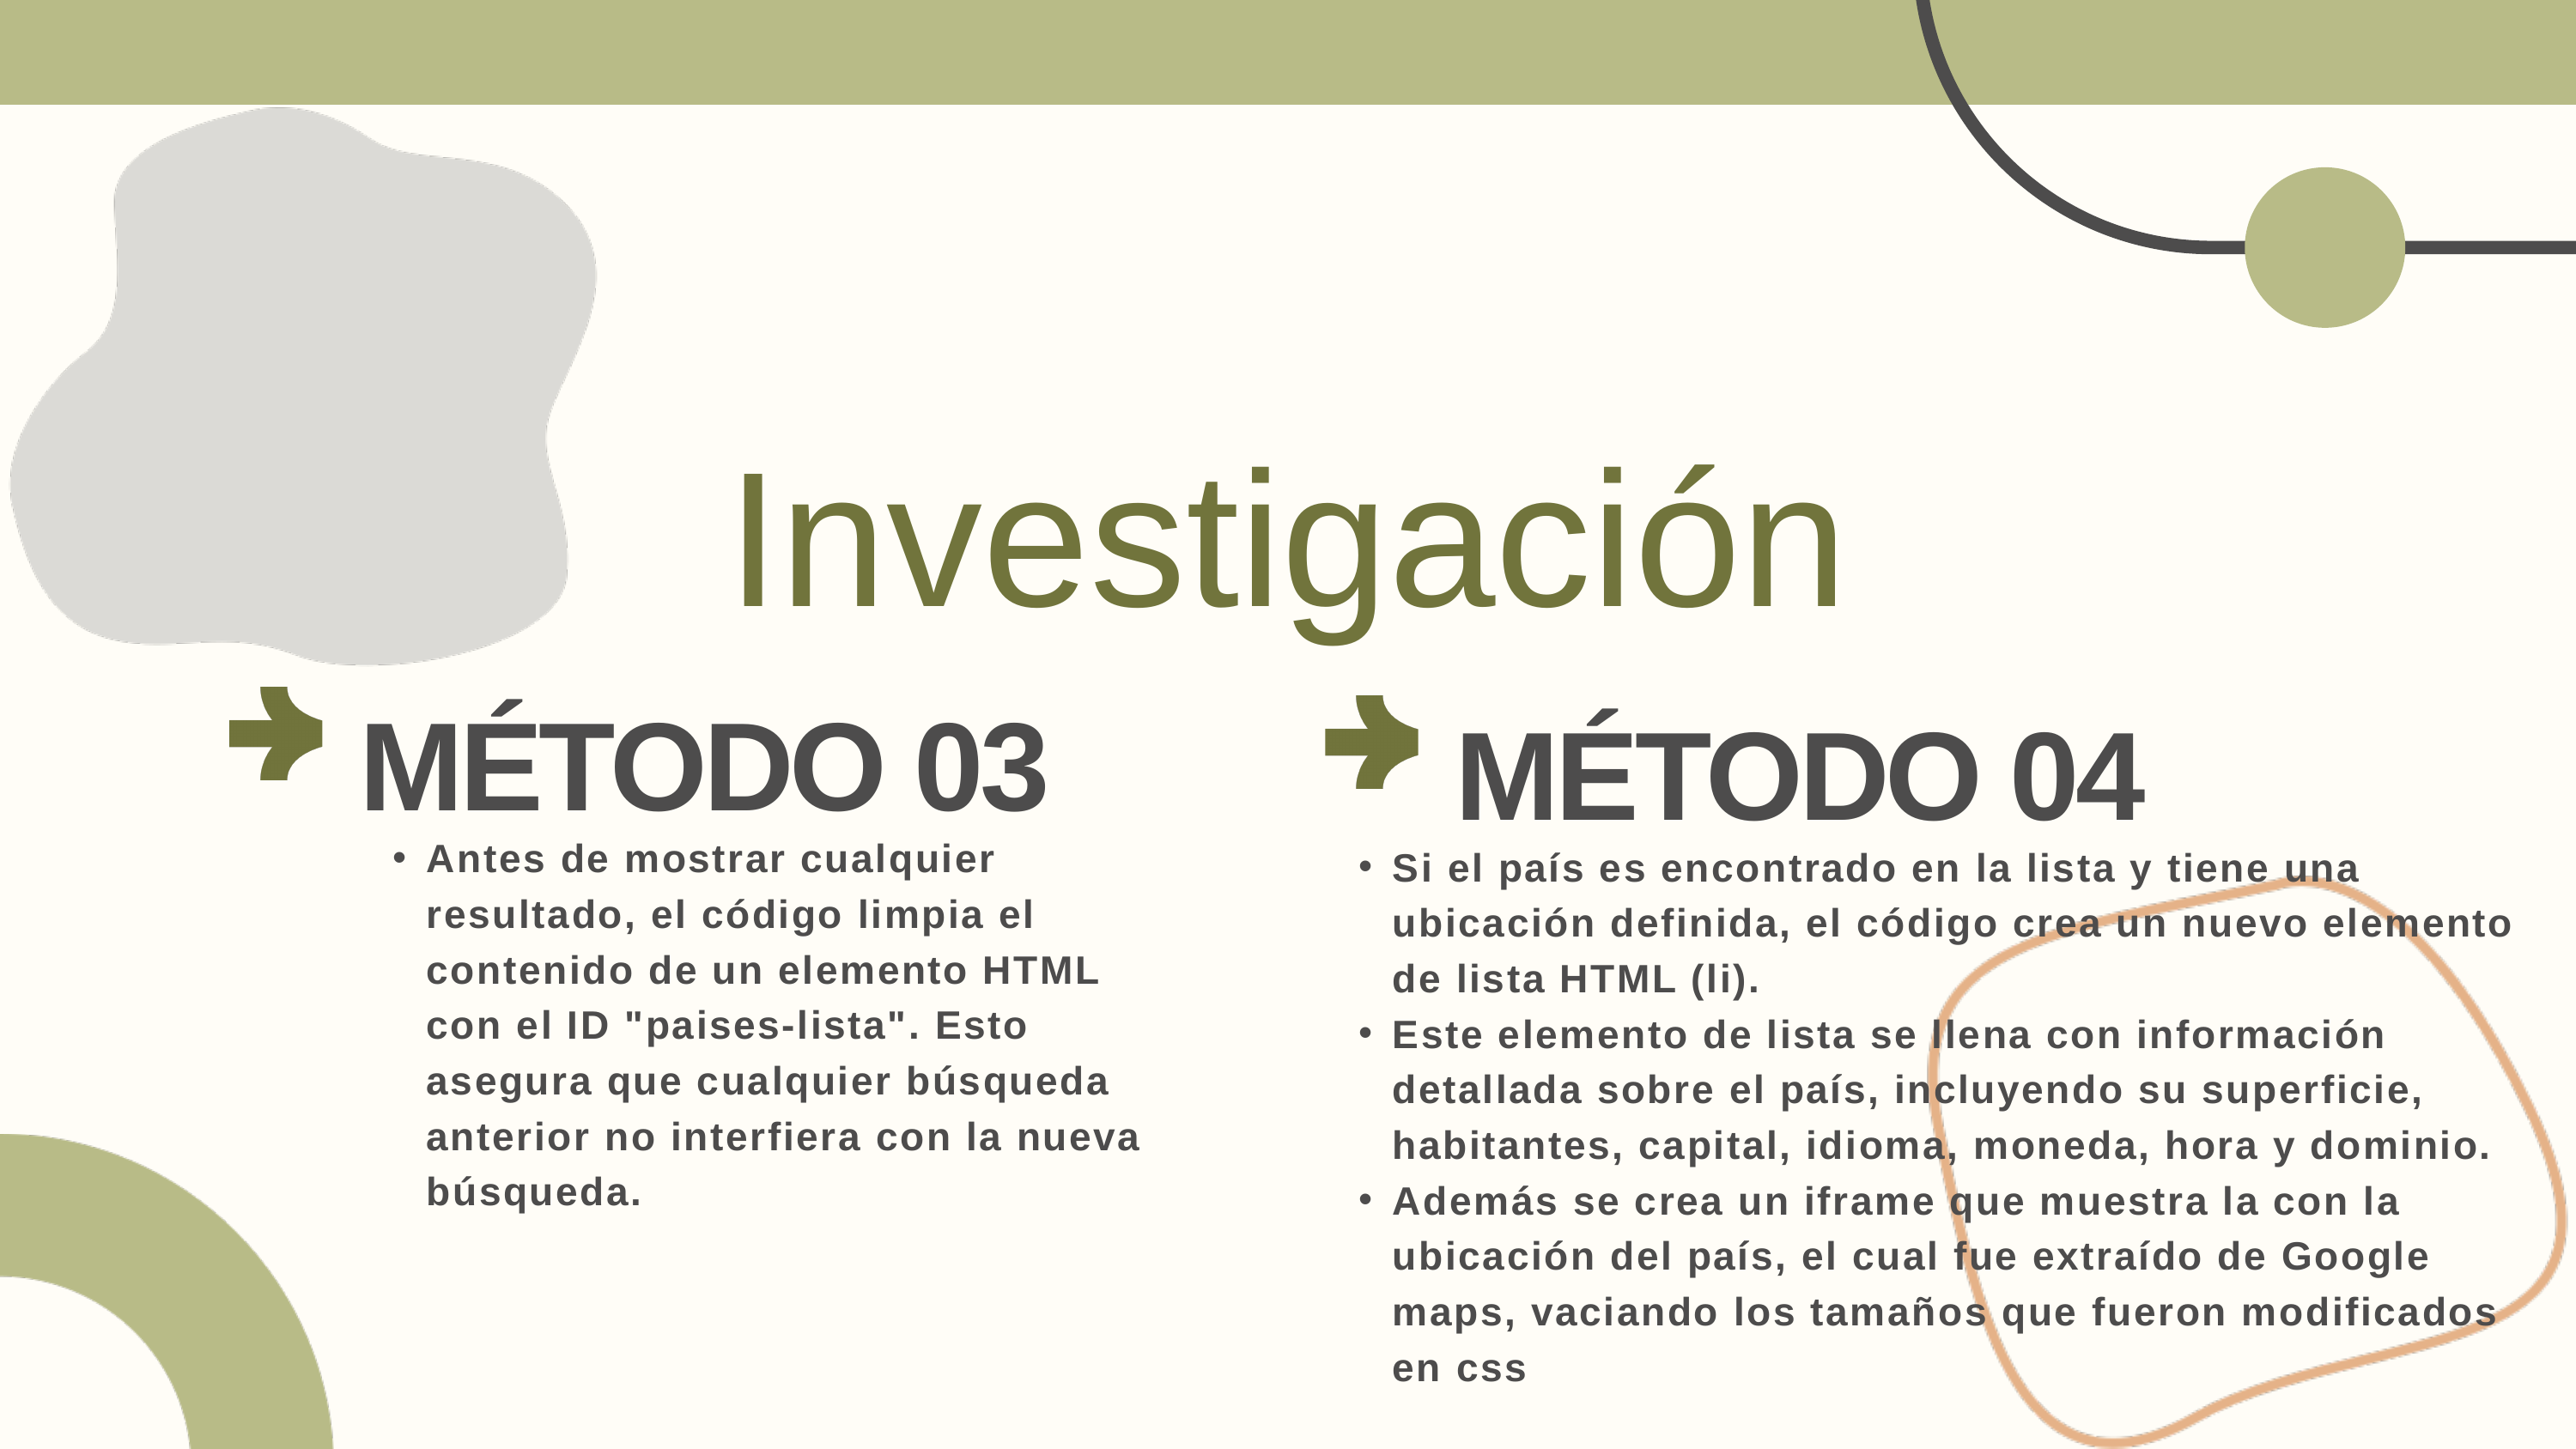

Investigación
MÉTODO 03
MÉTODO 04

Antes de mostrar cualquier resultado, el código limpia el contenido de un elemento HTML con el ID "paises-lista". Esto asegura que cualquier búsqueda anterior no interfiera con la nueva búsqueda.

Si el país es encontrado en la lista y tiene una ubicación definida, el código crea un nuevo elemento de lista HTML (li).
Este elemento de lista se llena con información detallada sobre el país, incluyendo su superficie, habitantes, capital, idioma, moneda, hora y dominio.
Además se crea un iframe que muestra la con la ubicación del país, el cual fue extraído de Google maps, vaciando los tamaños que fueron modificados en css